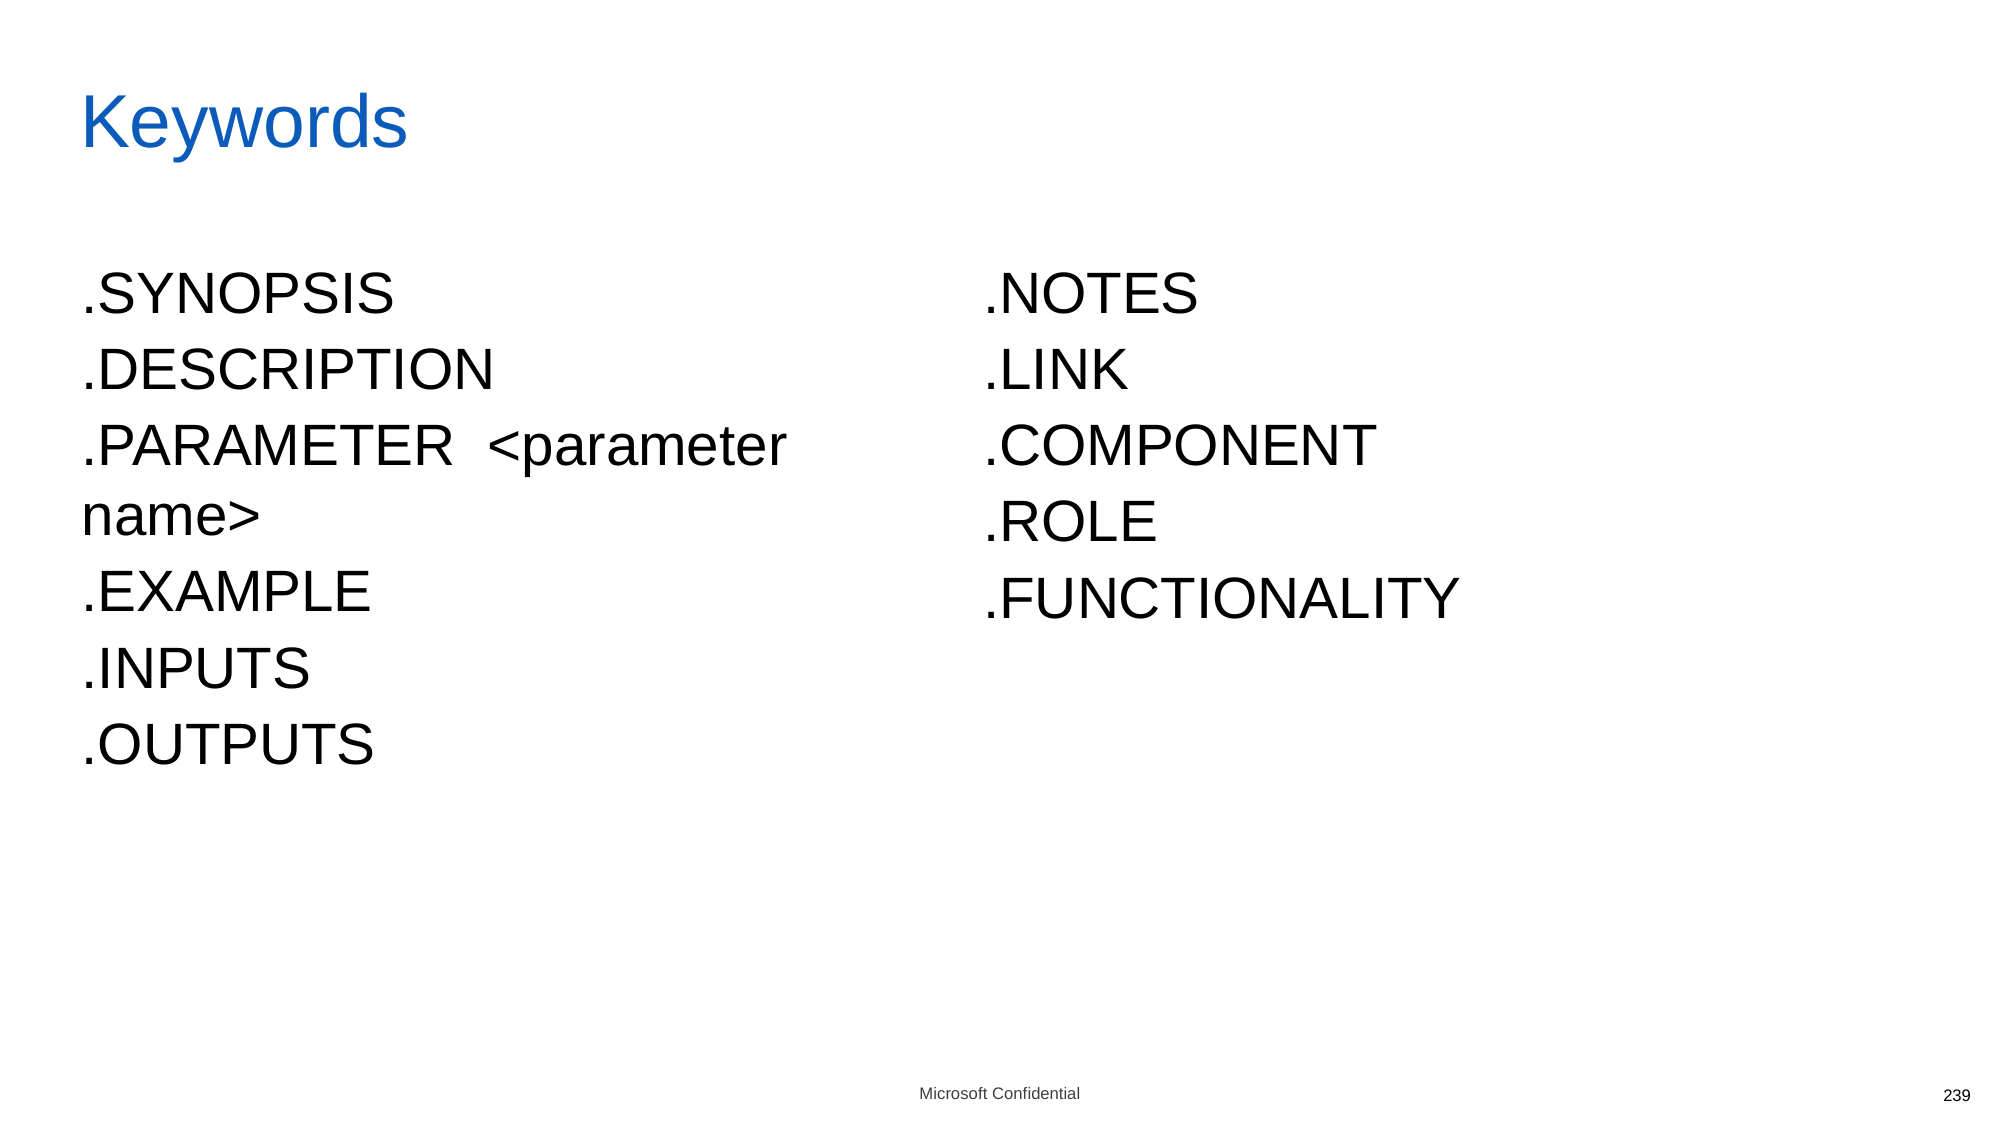

# Keywords
.SYNOPSIS
.DESCRIPTION
.PARAMETER  <parameter name>
.EXAMPLE
.INPUTS
.OUTPUTS

.NOTES
.LINK
.COMPONENT
.ROLE
.FUNCTIONALITY
239